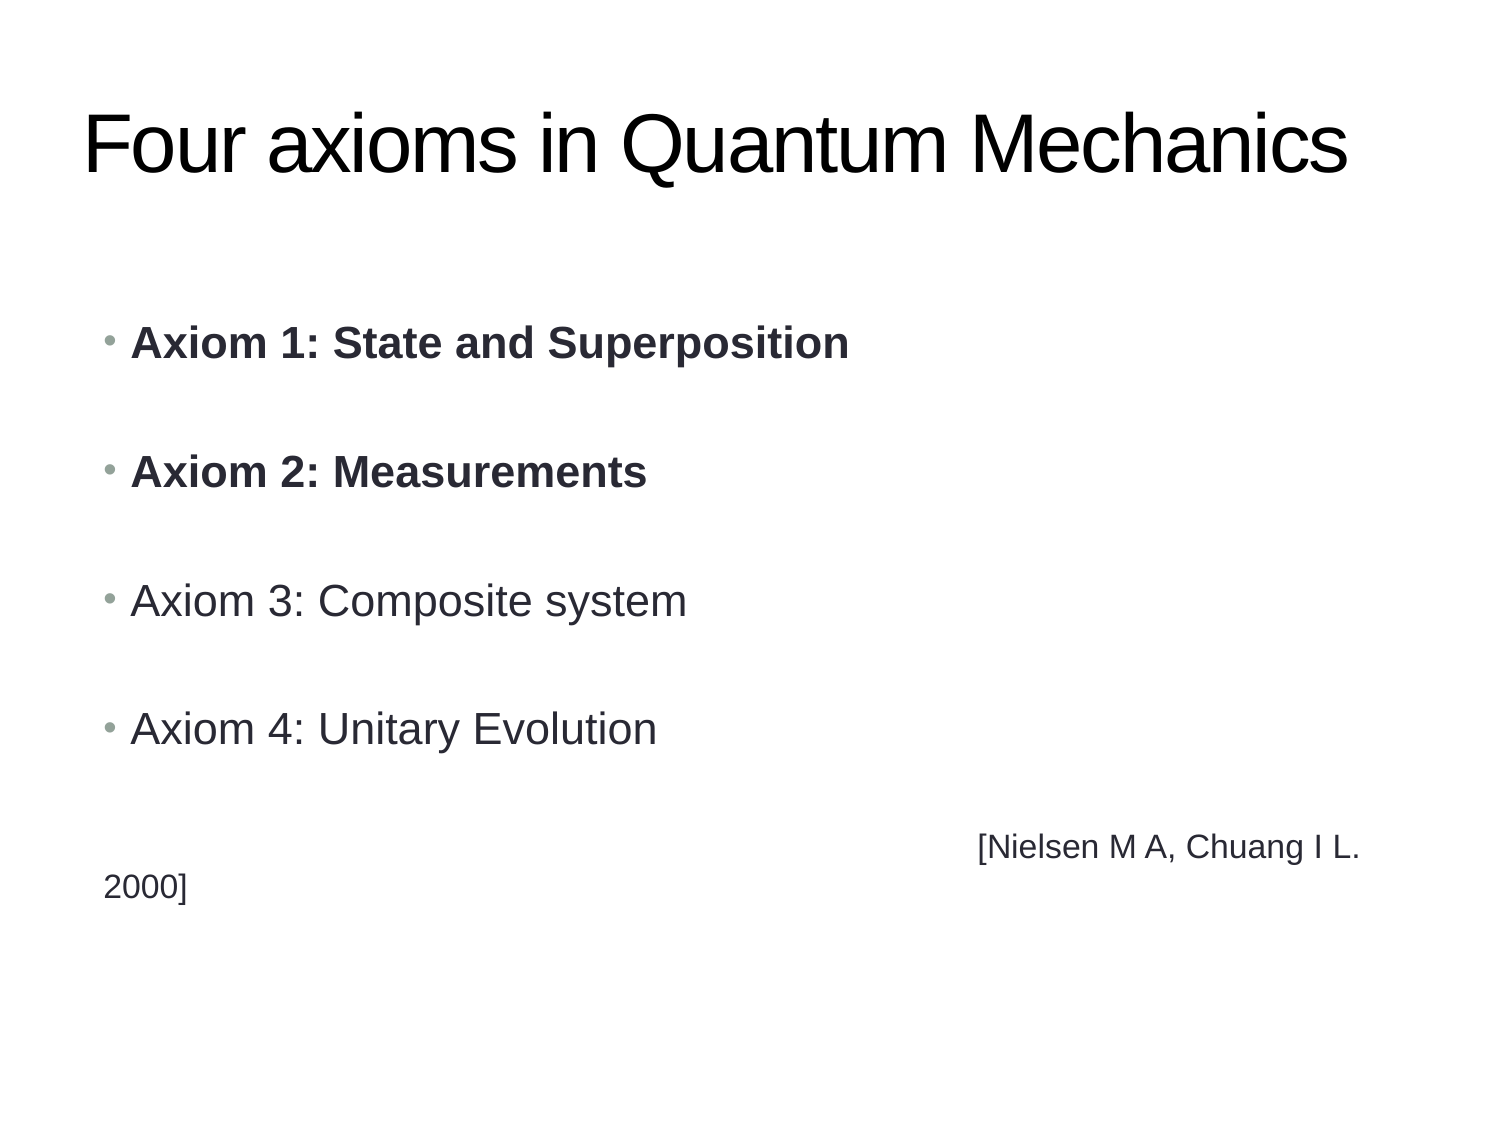

# Four axioms in Quantum Mechanics
Axiom 1: State and Superposition

Axiom 2: Measurements

Axiom 3: Composite system

Axiom 4: Unitary Evolution

                                                                                            [Nielsen M A, Chuang I L. 2000]
12